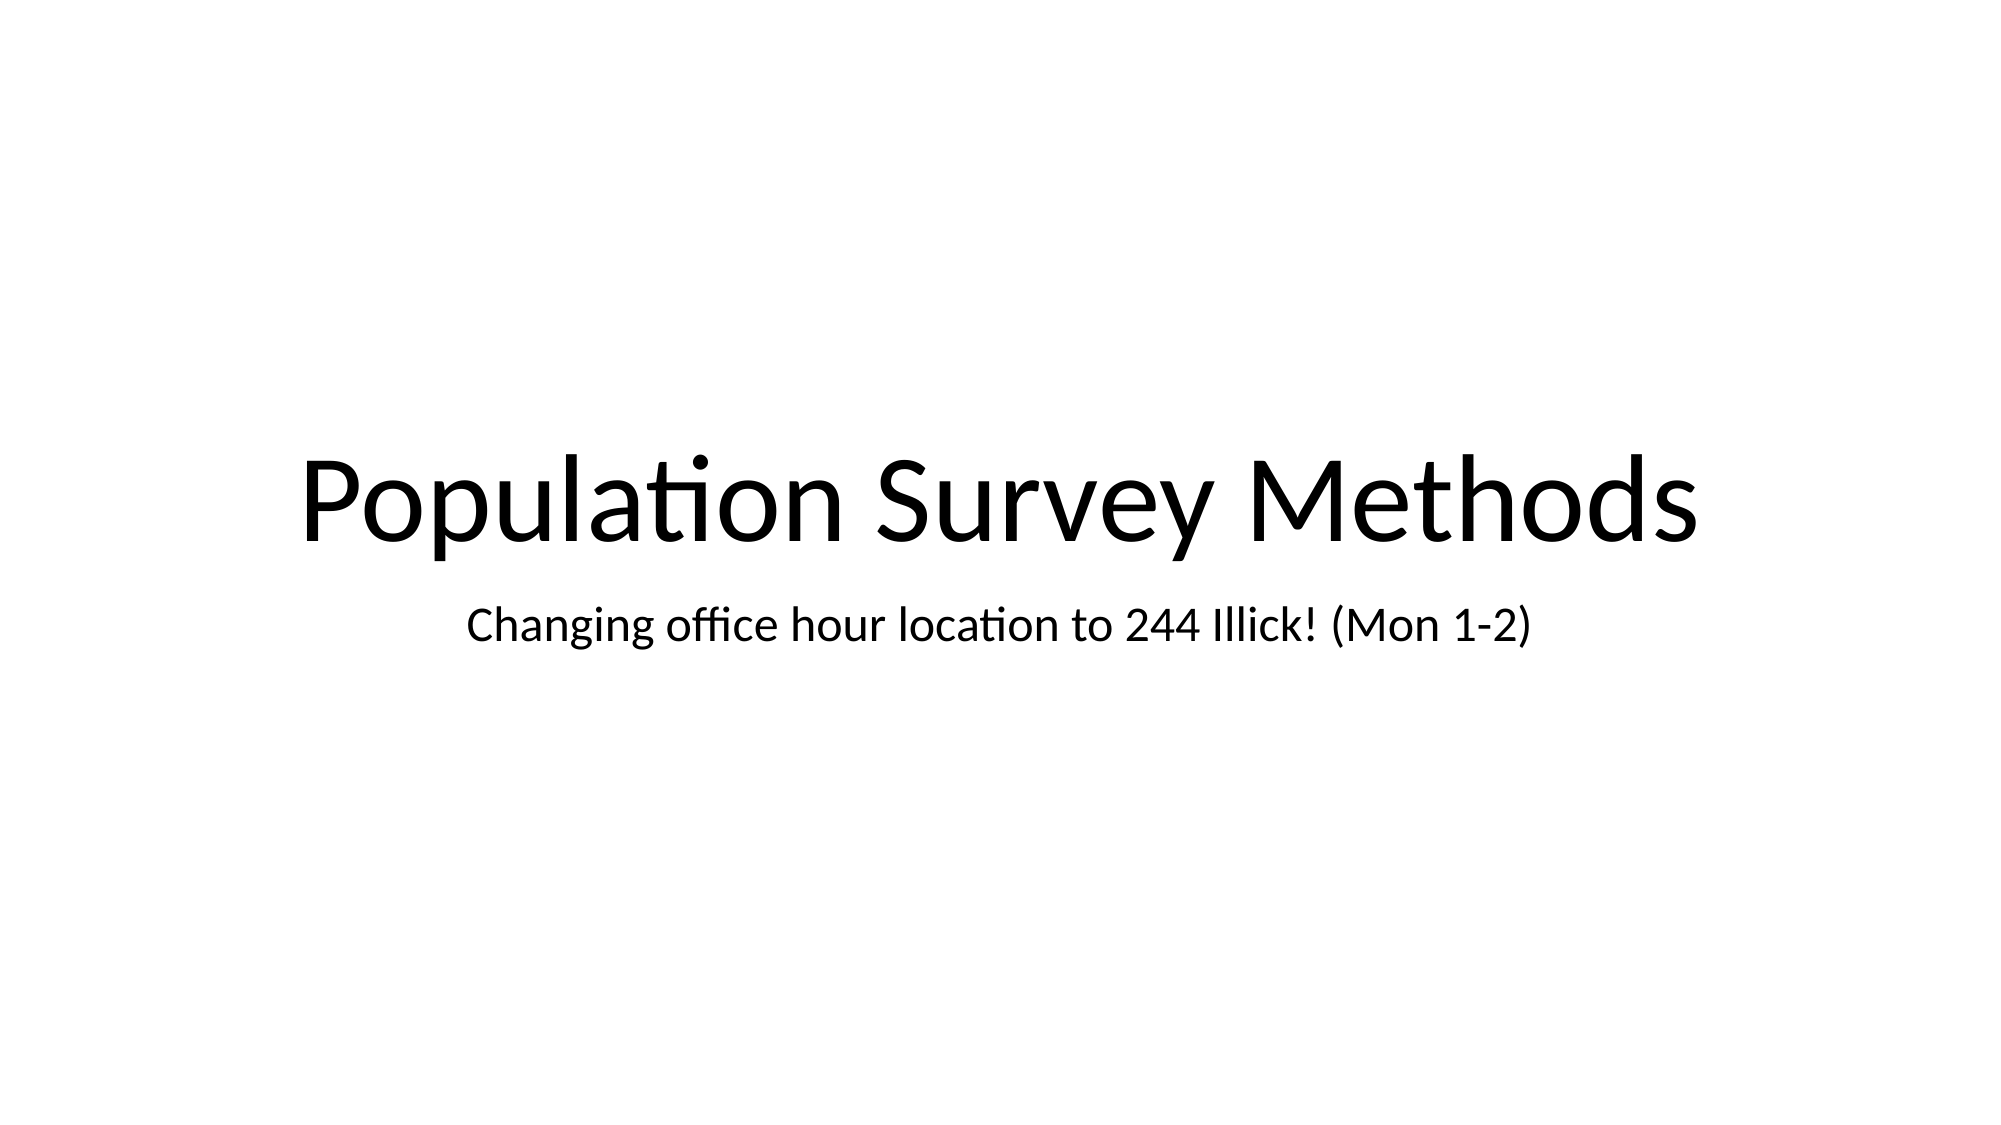

# Population Survey Methods
Changing office hour location to 244 Illick! (Mon 1-2)